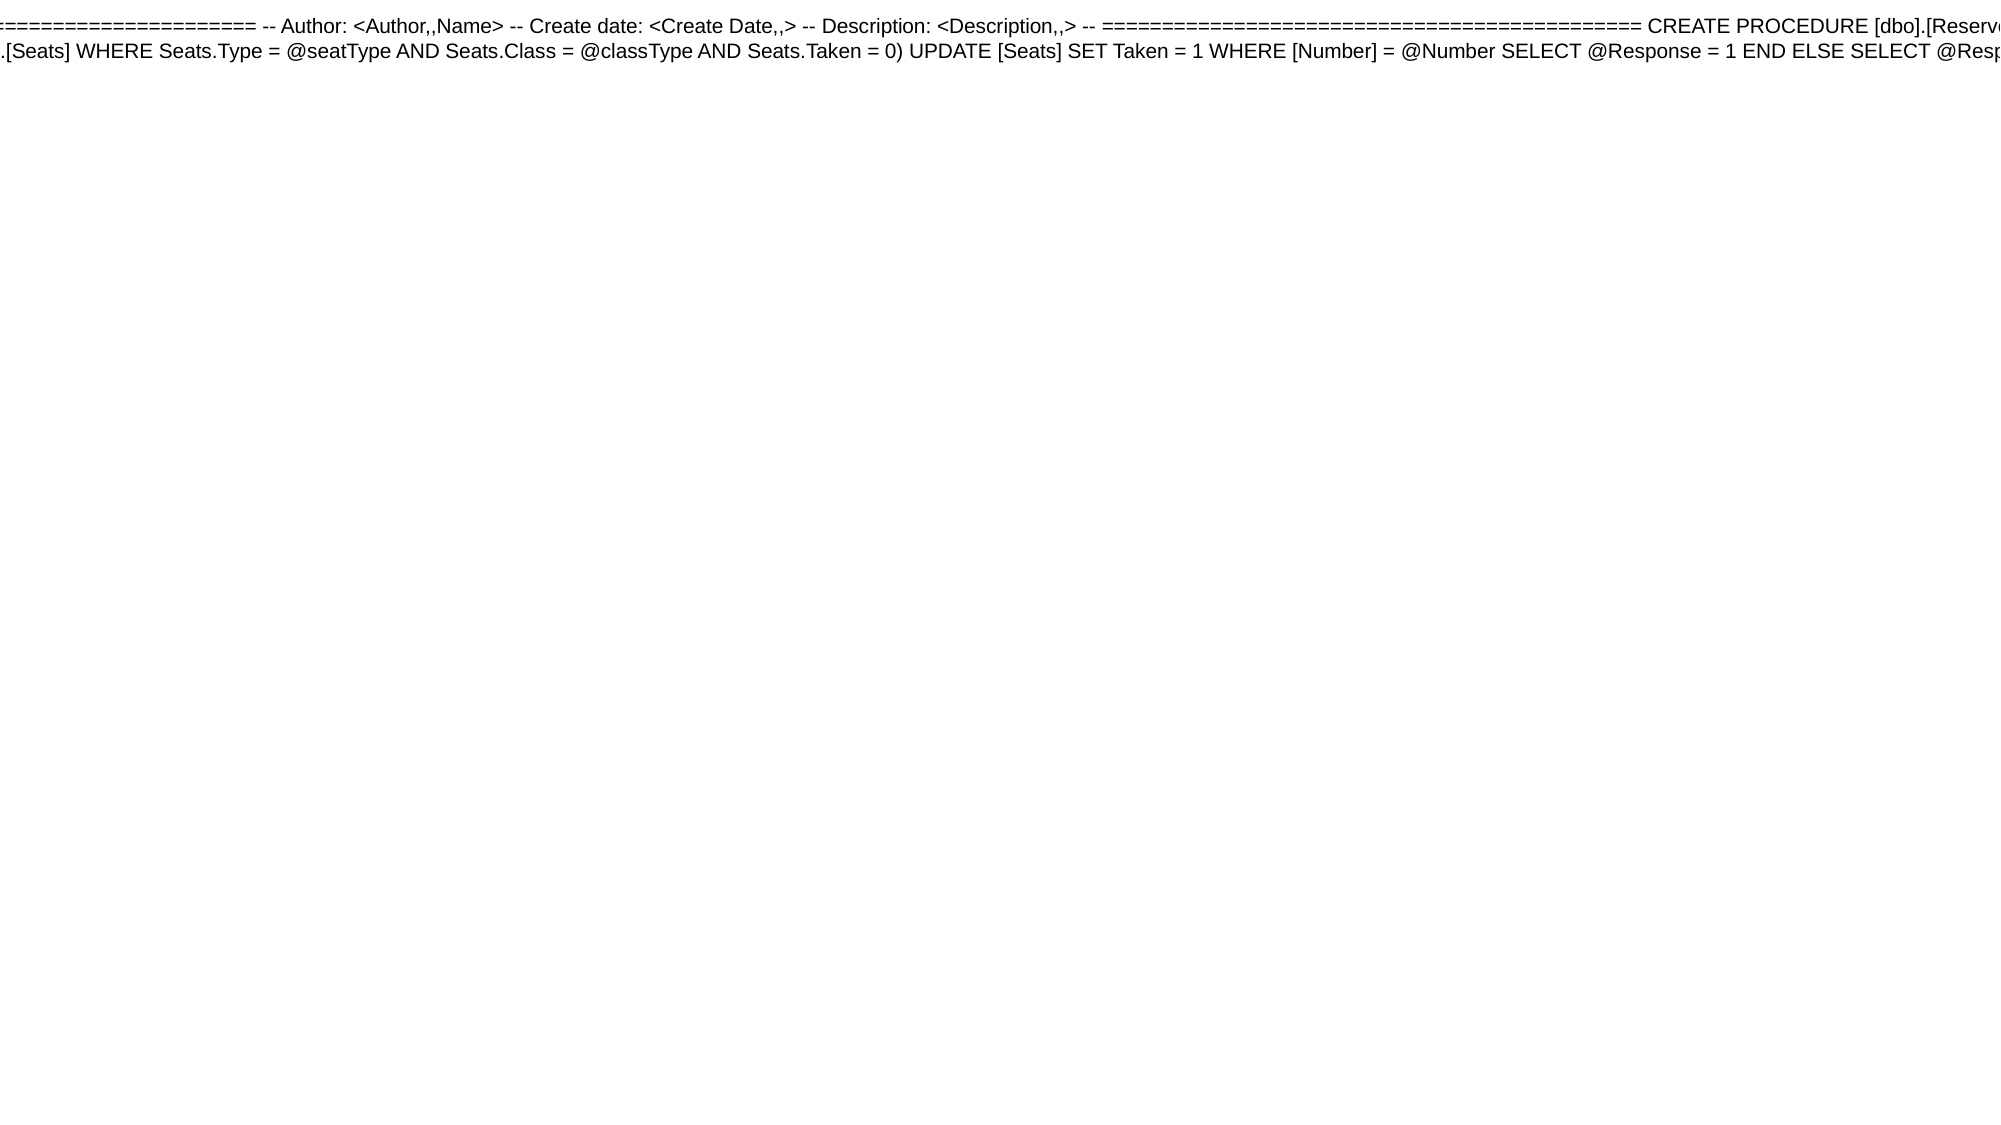

USE [TICKETS] GO /****** Object: StoredProcedure [dbo].[Reserve] Script Date: 20/12/2013 1:11:09 p.m. ******/ SET ANSI_NULLS ON GO SET QUOTED_IDENTIFIER ON GO -- ============================================= -- Author: <Author,,Name> -- Create date: <Create Date,,> -- Description: <Description,,> -- ============================================= CREATE PROCEDURE [dbo].[Reserve](@seatType varchar(50), @classType varchar(50), @Response bit OUTPUT) AS BEGIN DECLARE @Count as integer DECLARE @Result as bit = 0 SELECT @Count = count(Number) FROM Seats WHERE Seats.Type = @seatType AND Seats.Class = @classType AND Seats.Taken = 0 IF @Count > 0 BEGIN DECLARE @Number as Varchar(50) SET @Number = (SELECT TOP 1 [Number] FROM [TICKETS].[dbo].[Seats] WHERE Seats.Type = @seatType AND Seats.Class = @classType AND Seats.Taken = 0) UPDATE [Seats] SET Taken = 1 WHERE [Number] = @Number SELECT @Response = 1 END ELSE SELECT @Response = 0 END GO